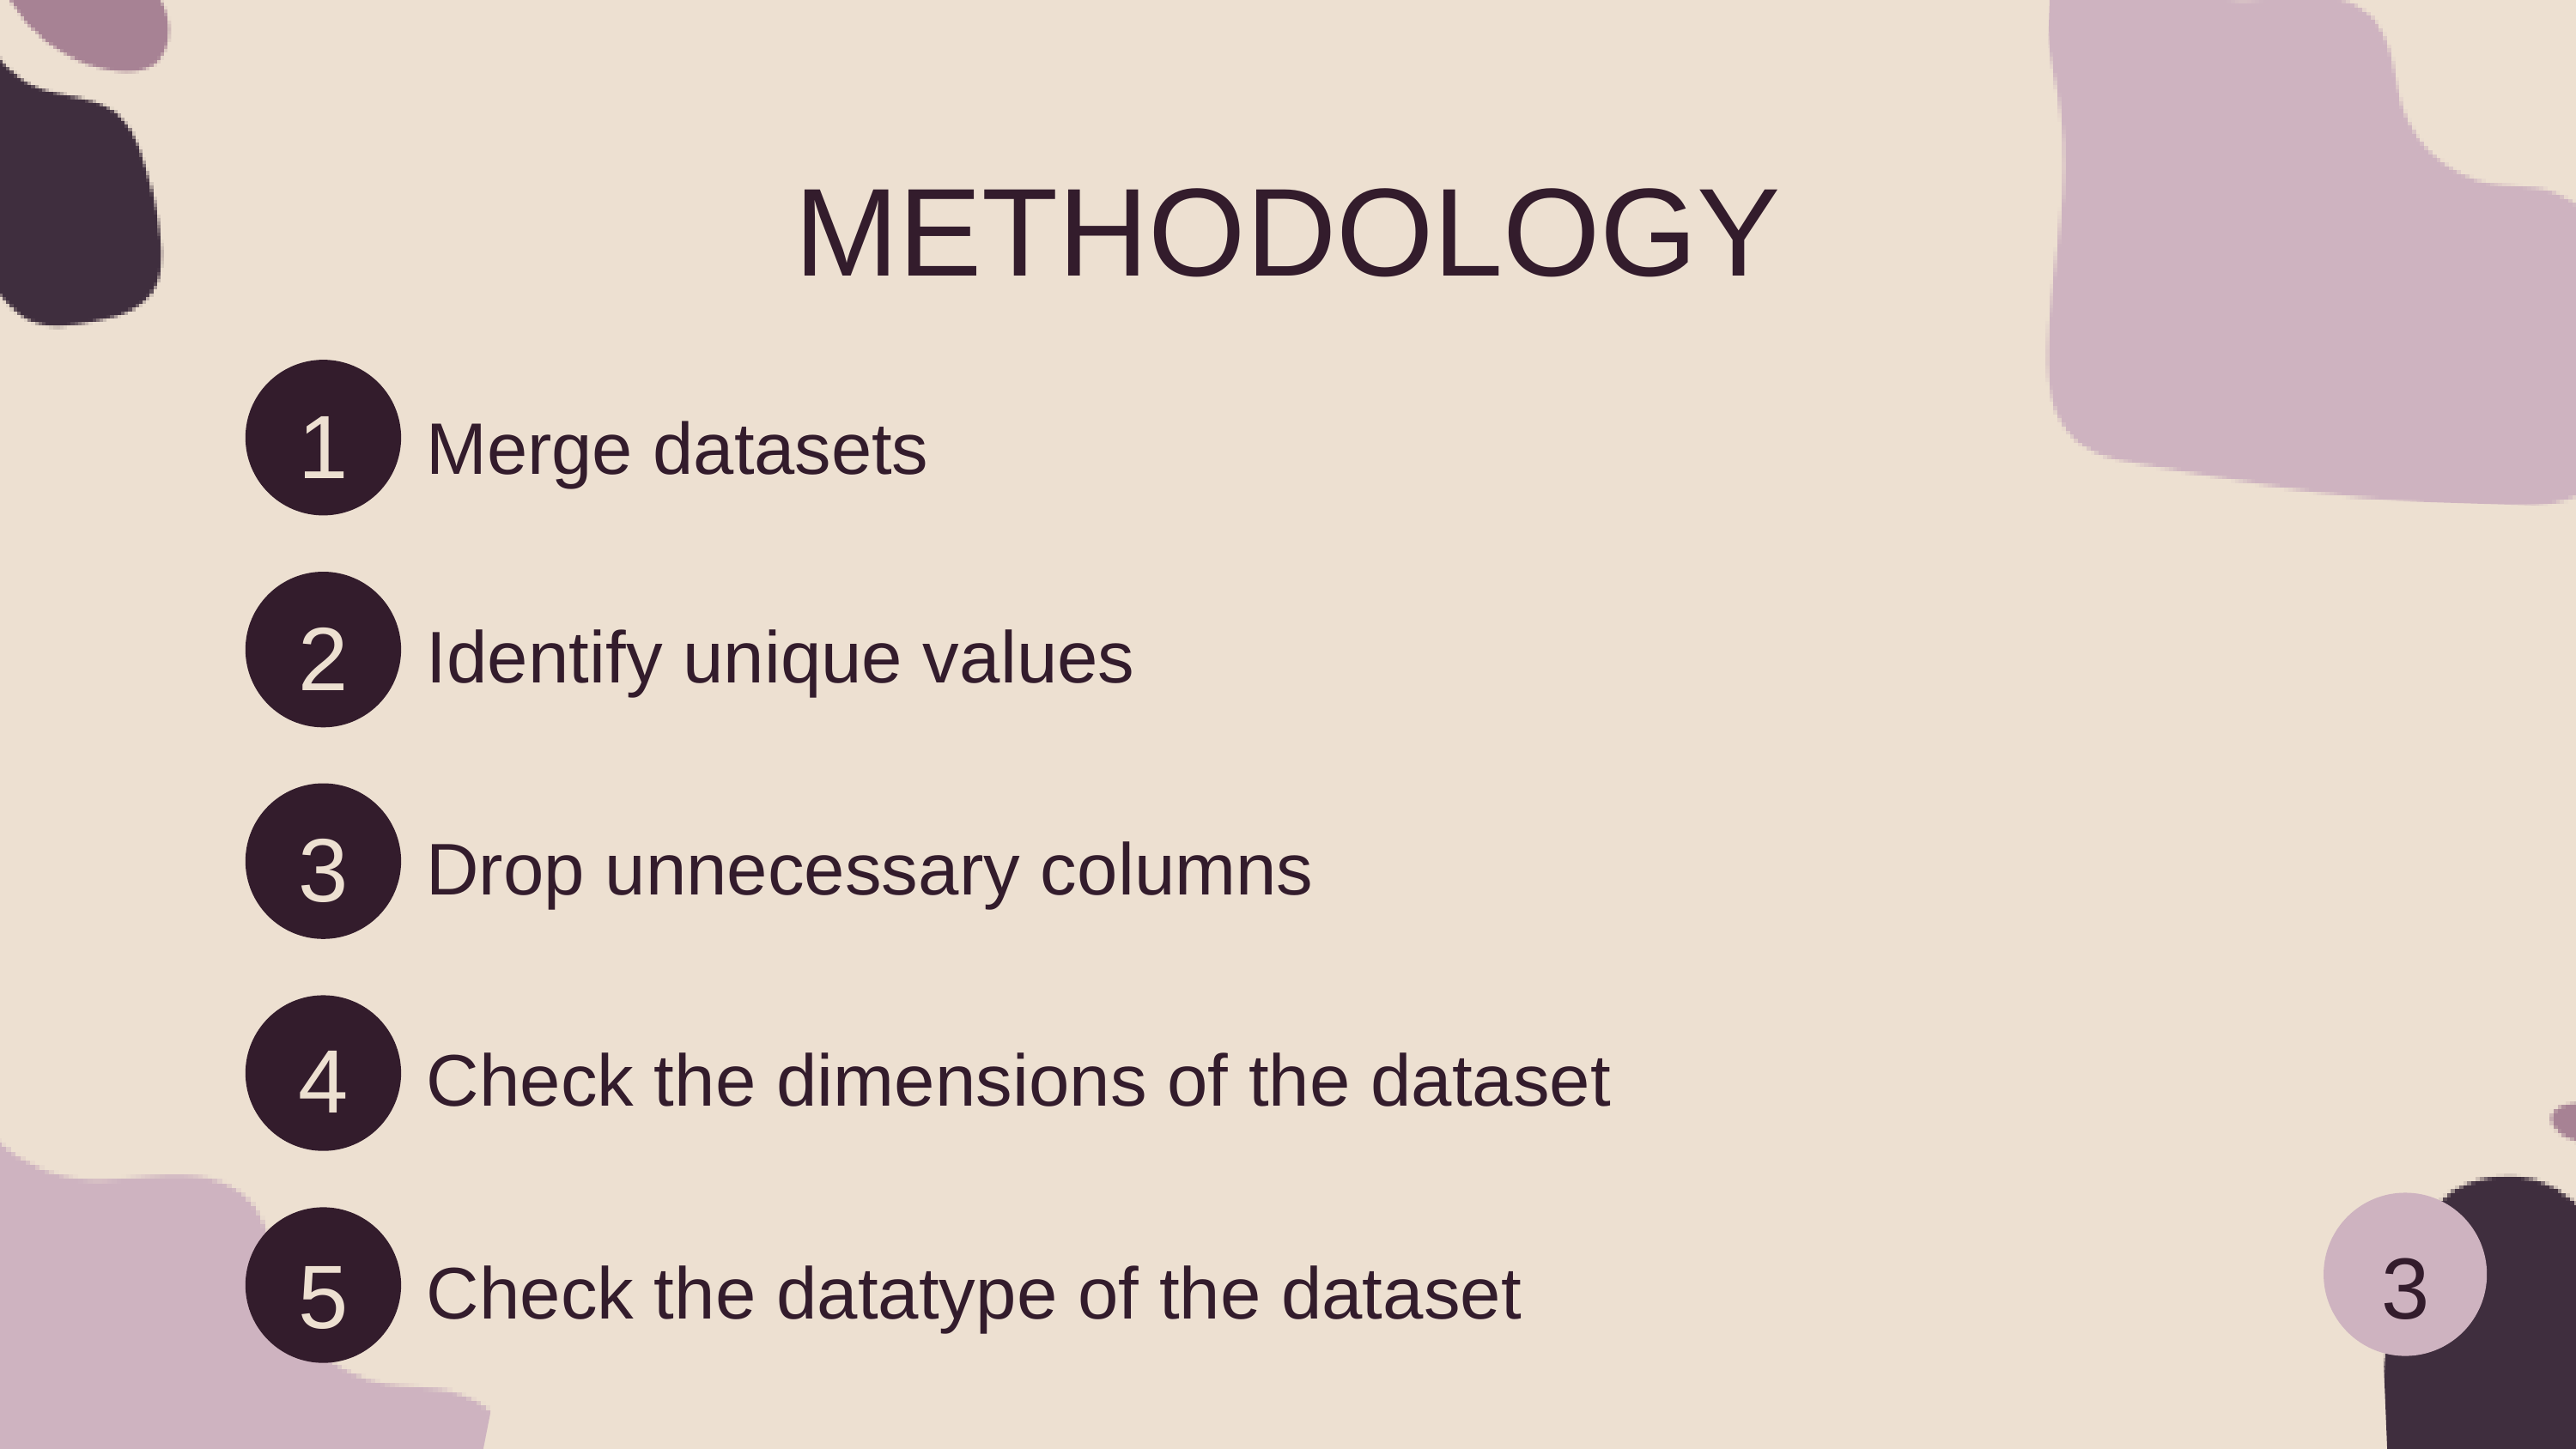

METHODOLOGY

1
Merge datasets

2
Identify unique values

3
Drop unnecessary columns

4

Check the dimensions of the dataset

3

5
Check the datatype of the dataset